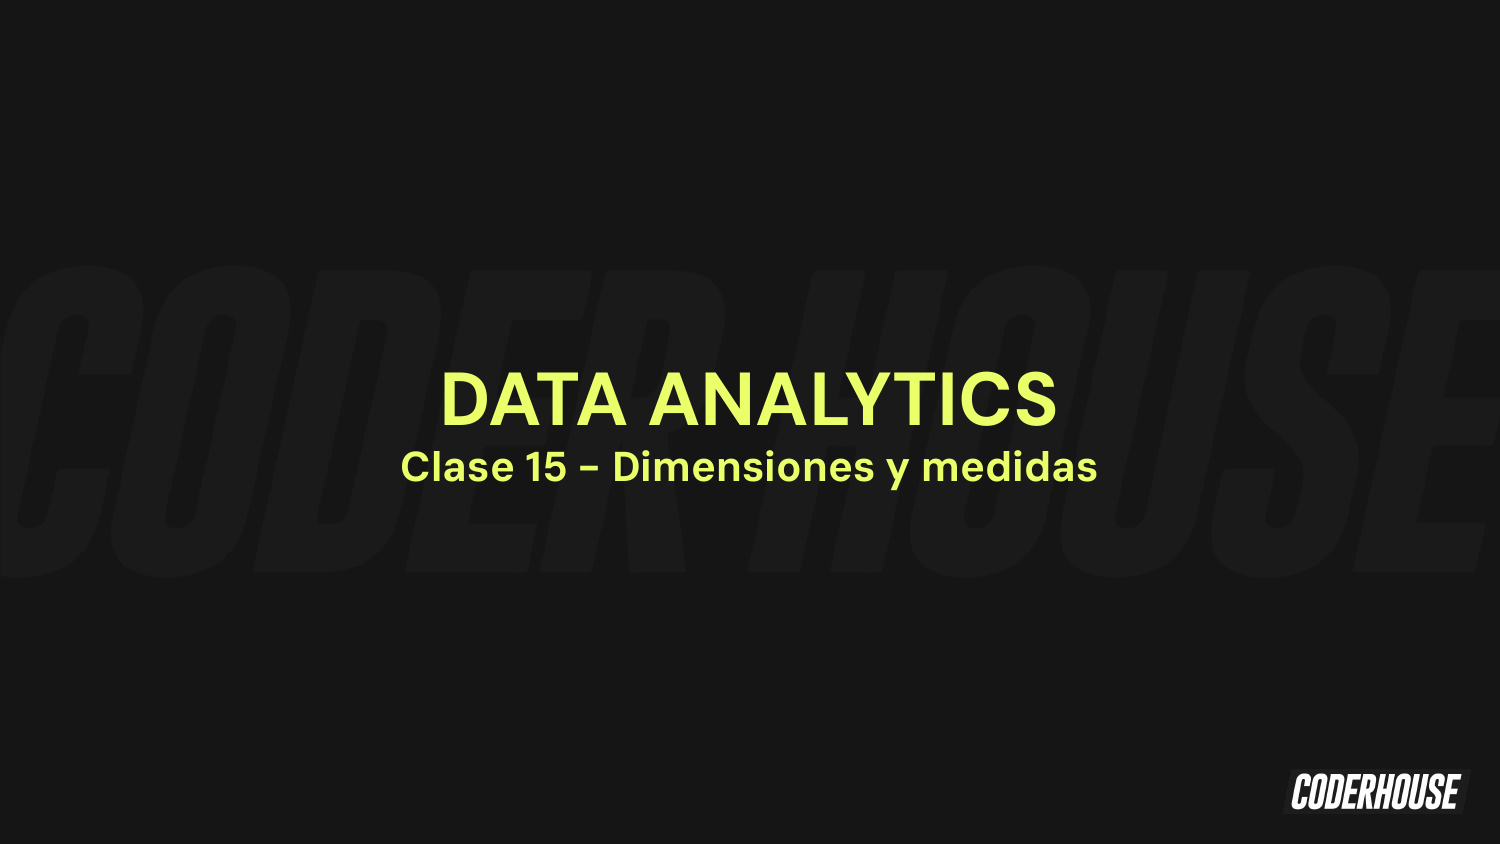

DATA ANALYTICS
Clase 15 - Dimensiones y medidas